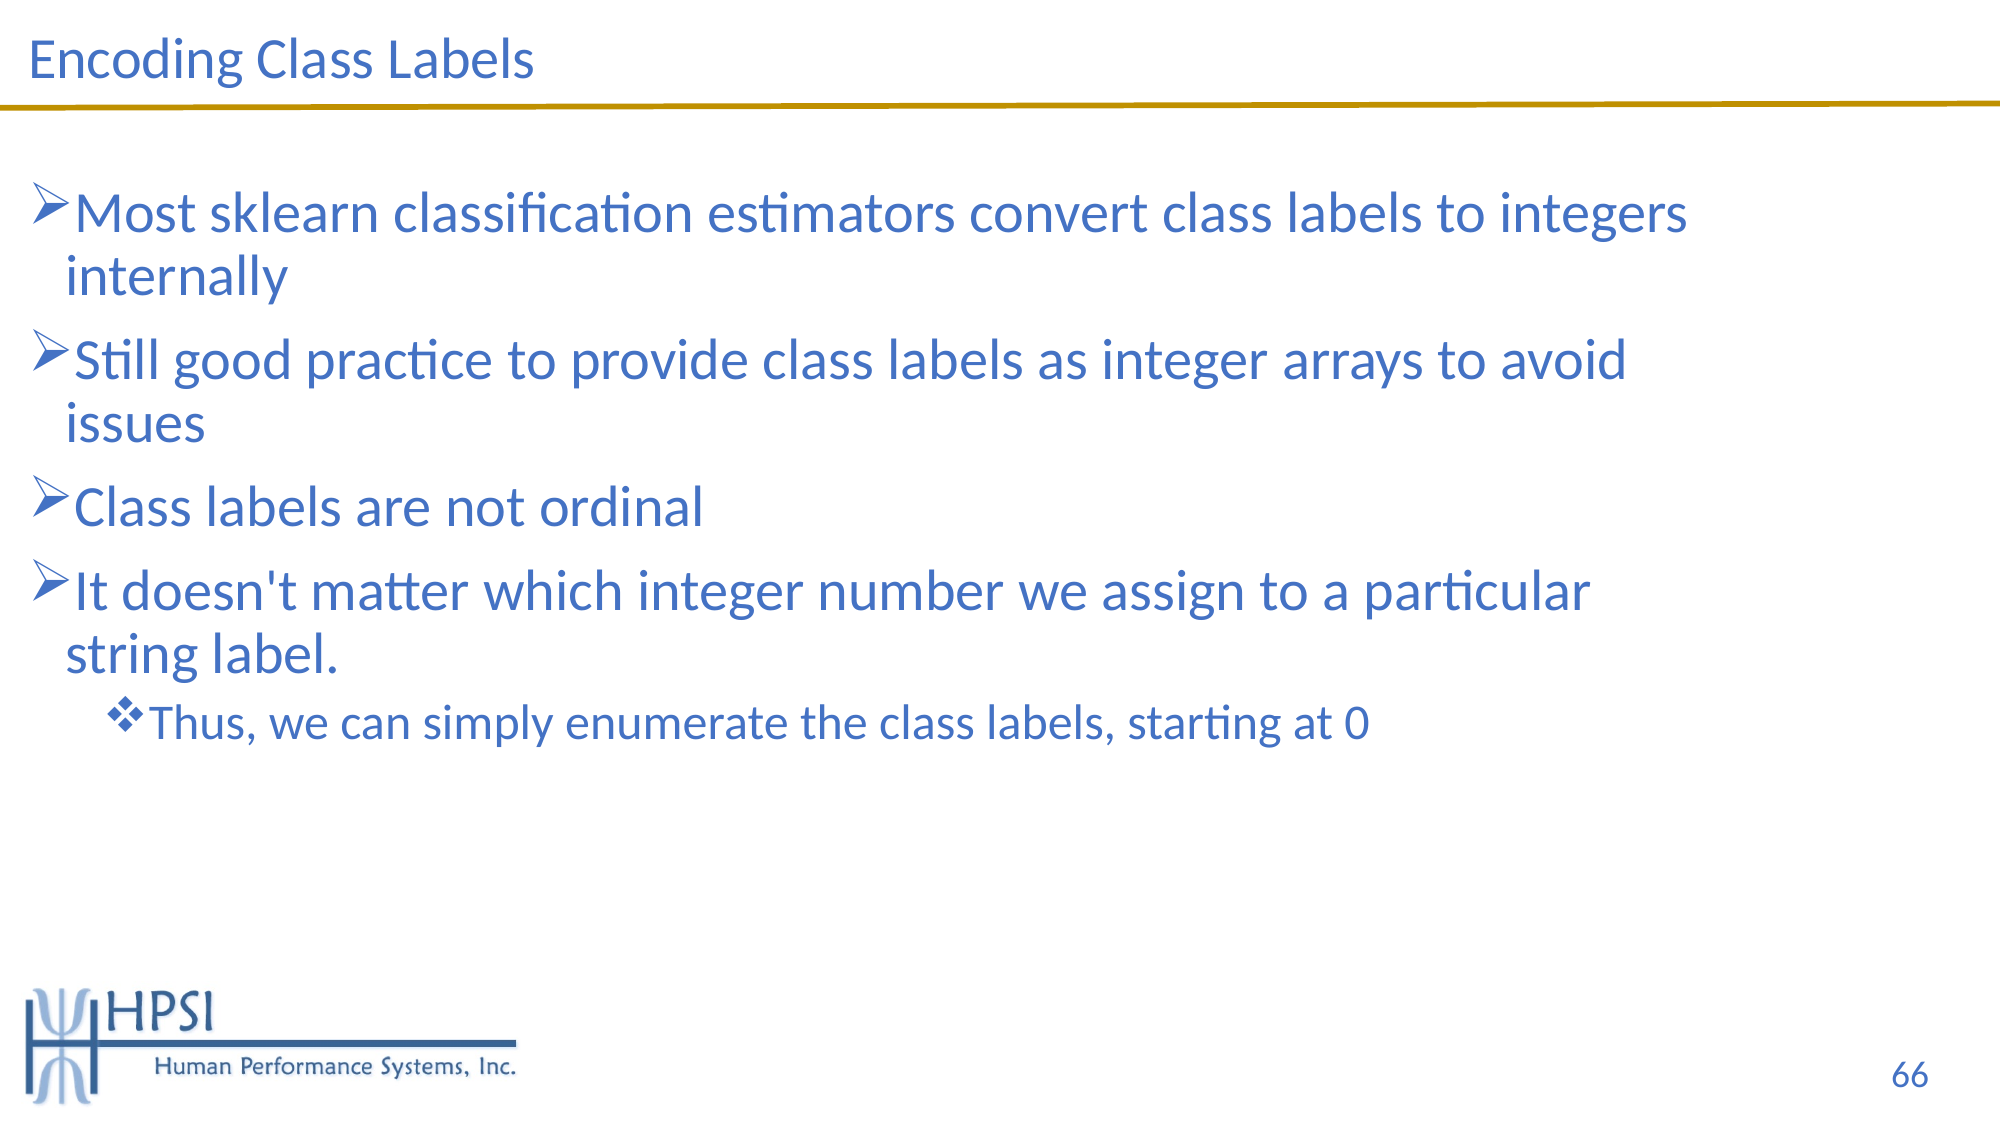

# Encoding Class Labels
Most sklearn classification estimators convert class labels to integers internally
Still good practice to provide class labels as integer arrays to avoid issues
Class labels are not ordinal
It doesn't matter which integer number we assign to a particular string label.
Thus, we can simply enumerate the class labels, starting at 0
66